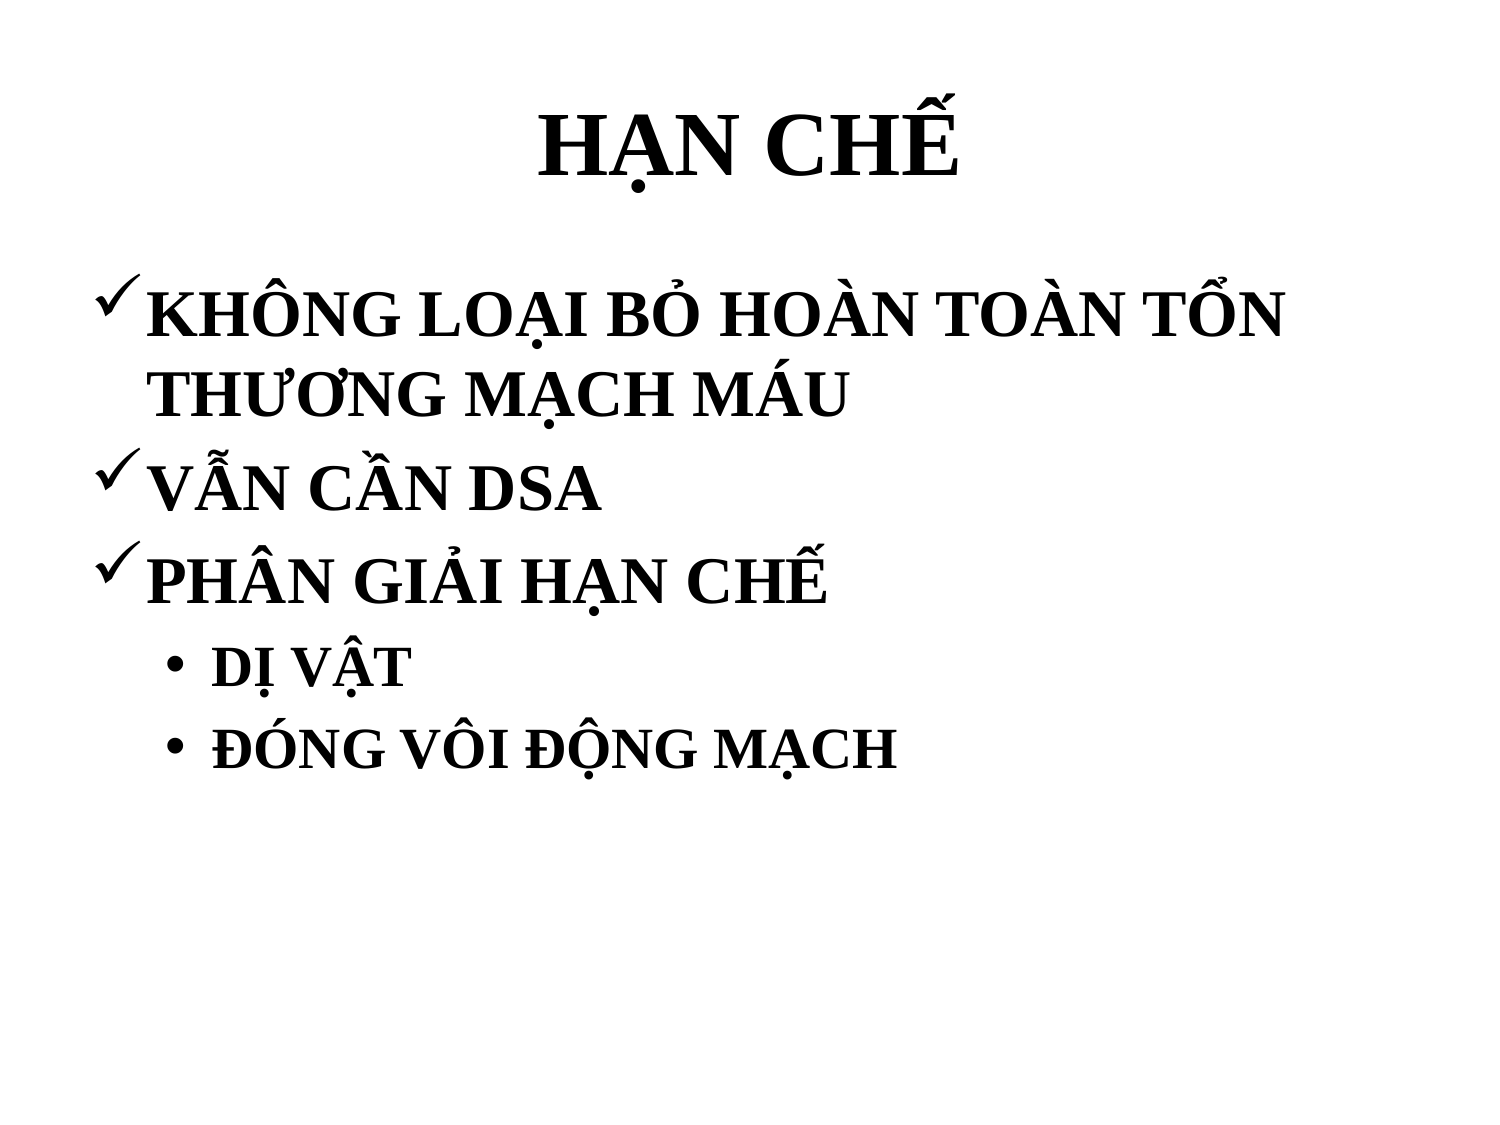

# HẠN CHẾ
KHÔNG LOẠI BỎ HOÀN TOÀN TỔN THƯƠNG MẠCH MÁU
VẪN CẦN DSA
PHÂN GIẢI HẠN CHẾ
DỊ VẬT
ĐÓNG VÔI ĐỘNG MẠCH